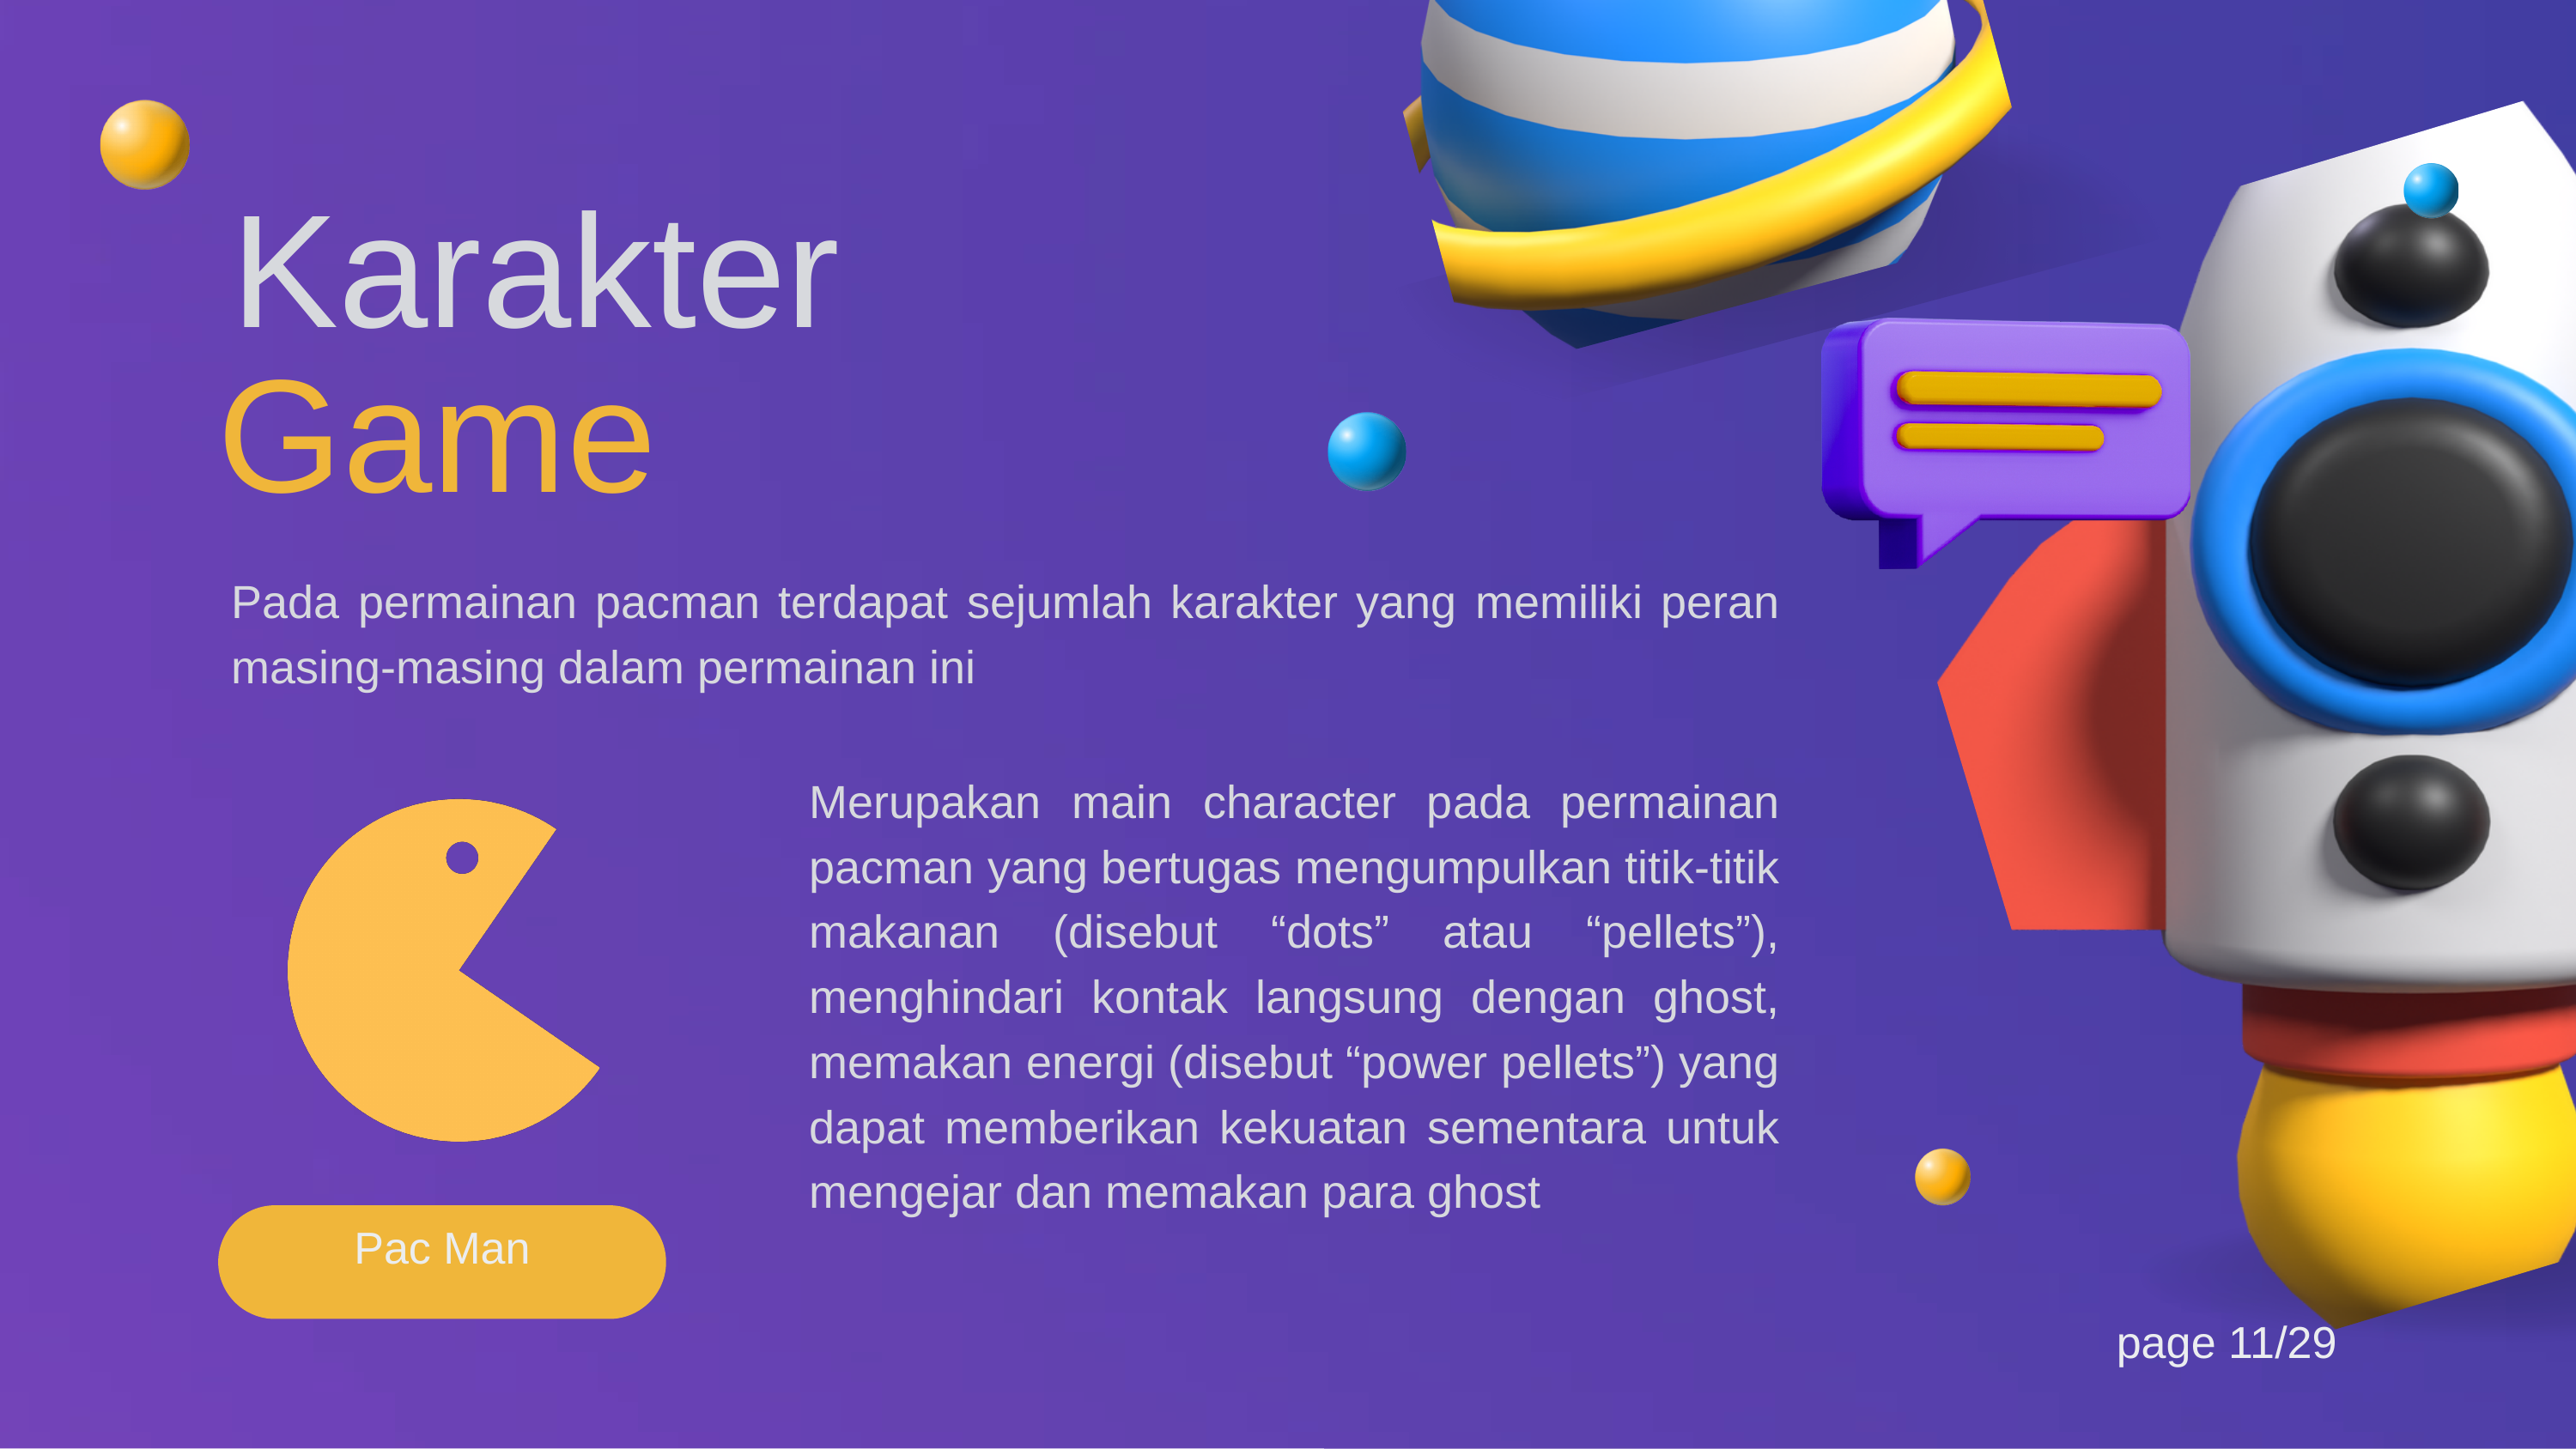

Karakter
Game

Pada permainan pacman terdapat sejumlah karakter yang memiliki peran masing-masing dalam permainan ini
Merupakan main character pada permainan pacman yang bertugas mengumpulkan titik-titik makanan (disebut “dots” atau “pellets”), menghindari kontak langsung dengan ghost, memakan energi (disebut “power pellets”) yang dapat memberikan kekuatan sementara untuk mengejar dan memakan para ghost

Pac Man

page 11/29